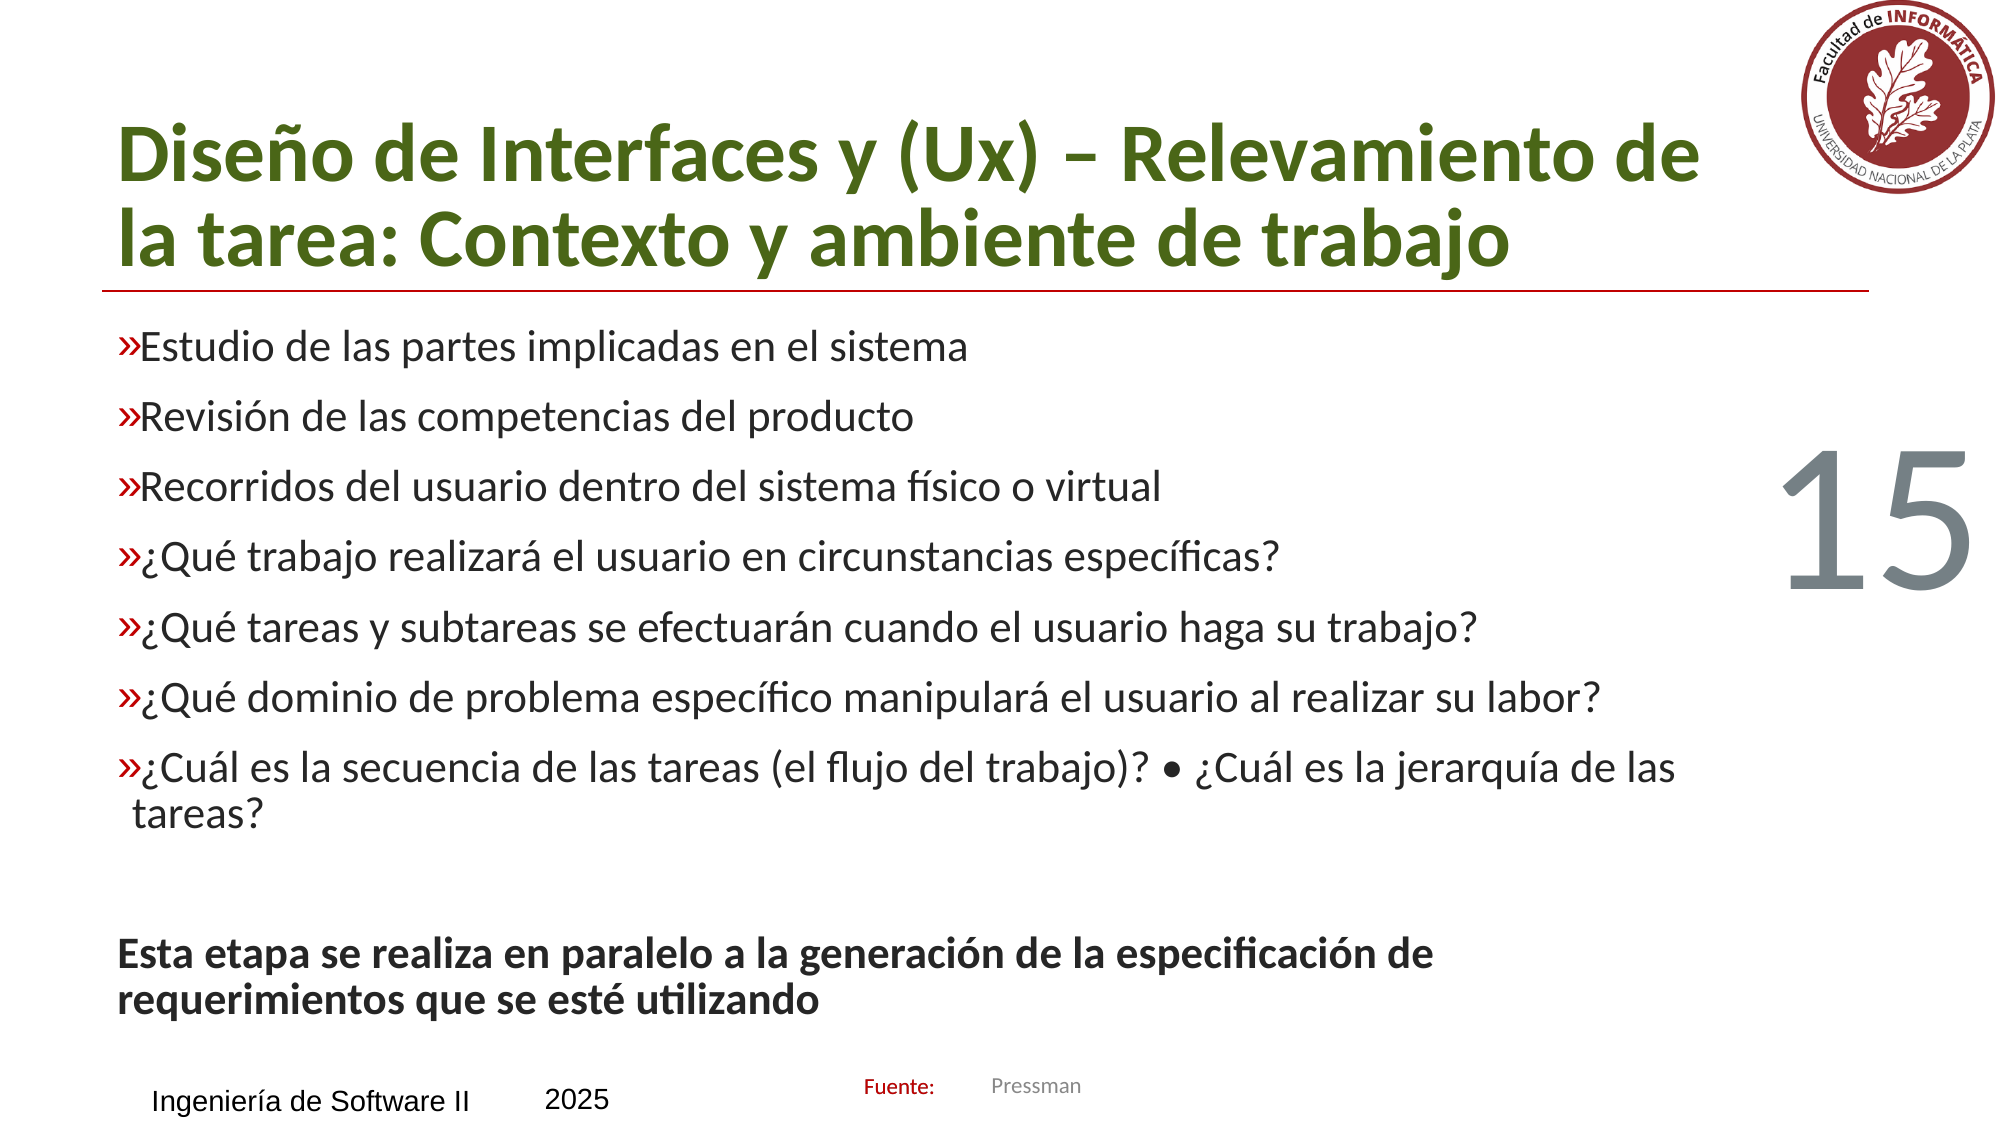

# Diseño de Interfaces y (Ux) – Relevamiento de la tarea: Contexto y ambiente de trabajo
Estudio de las partes implicadas en el sistema
Revisión de las competencias del producto
Recorridos del usuario dentro del sistema físico o virtual
¿Qué trabajo realizará el usuario en circunstancias específicas?
¿Qué tareas y subtareas se efectuarán cuando el usuario haga su trabajo?
¿Qué dominio de problema específico manipulará el usuario al realizar su labor?
¿Cuál es la secuencia de las tareas (el flujo del trabajo)? • ¿Cuál es la jerarquía de las tareas?

Esta etapa se realiza en paralelo a la generación de la especificación de requerimientos que se esté utilizando
15
Pressman